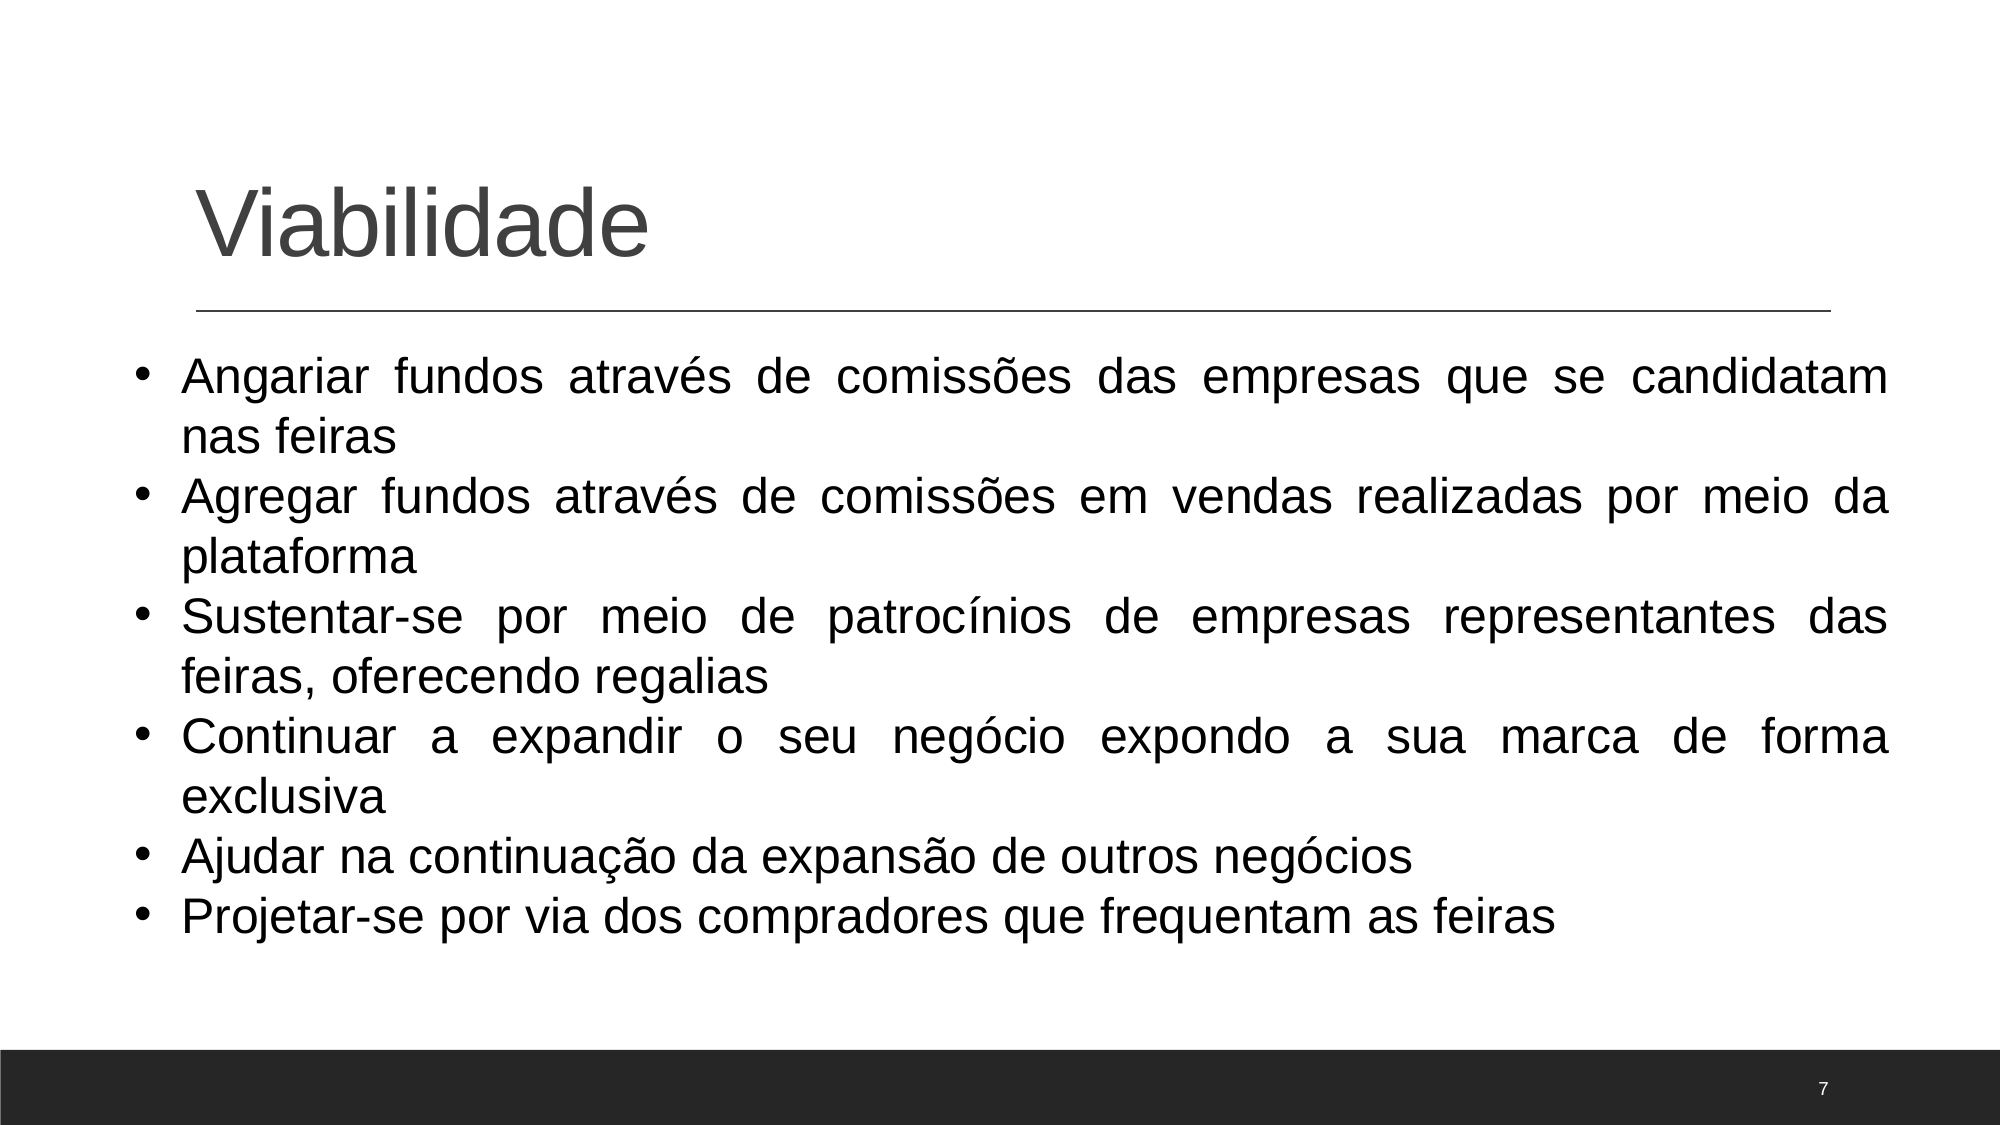

# Viabilidade
Angariar fundos através de comissões das empresas que se candidatam nas feiras
Agregar fundos através de comissões em vendas realizadas por meio da plataforma
Sustentar-se por meio de patrocínios de empresas representantes das feiras, oferecendo regalias
Continuar a expandir o seu negócio expondo a sua marca de forma exclusiva
Ajudar na continuação da expansão de outros negócios
Projetar-se por via dos compradores que frequentam as feiras
7